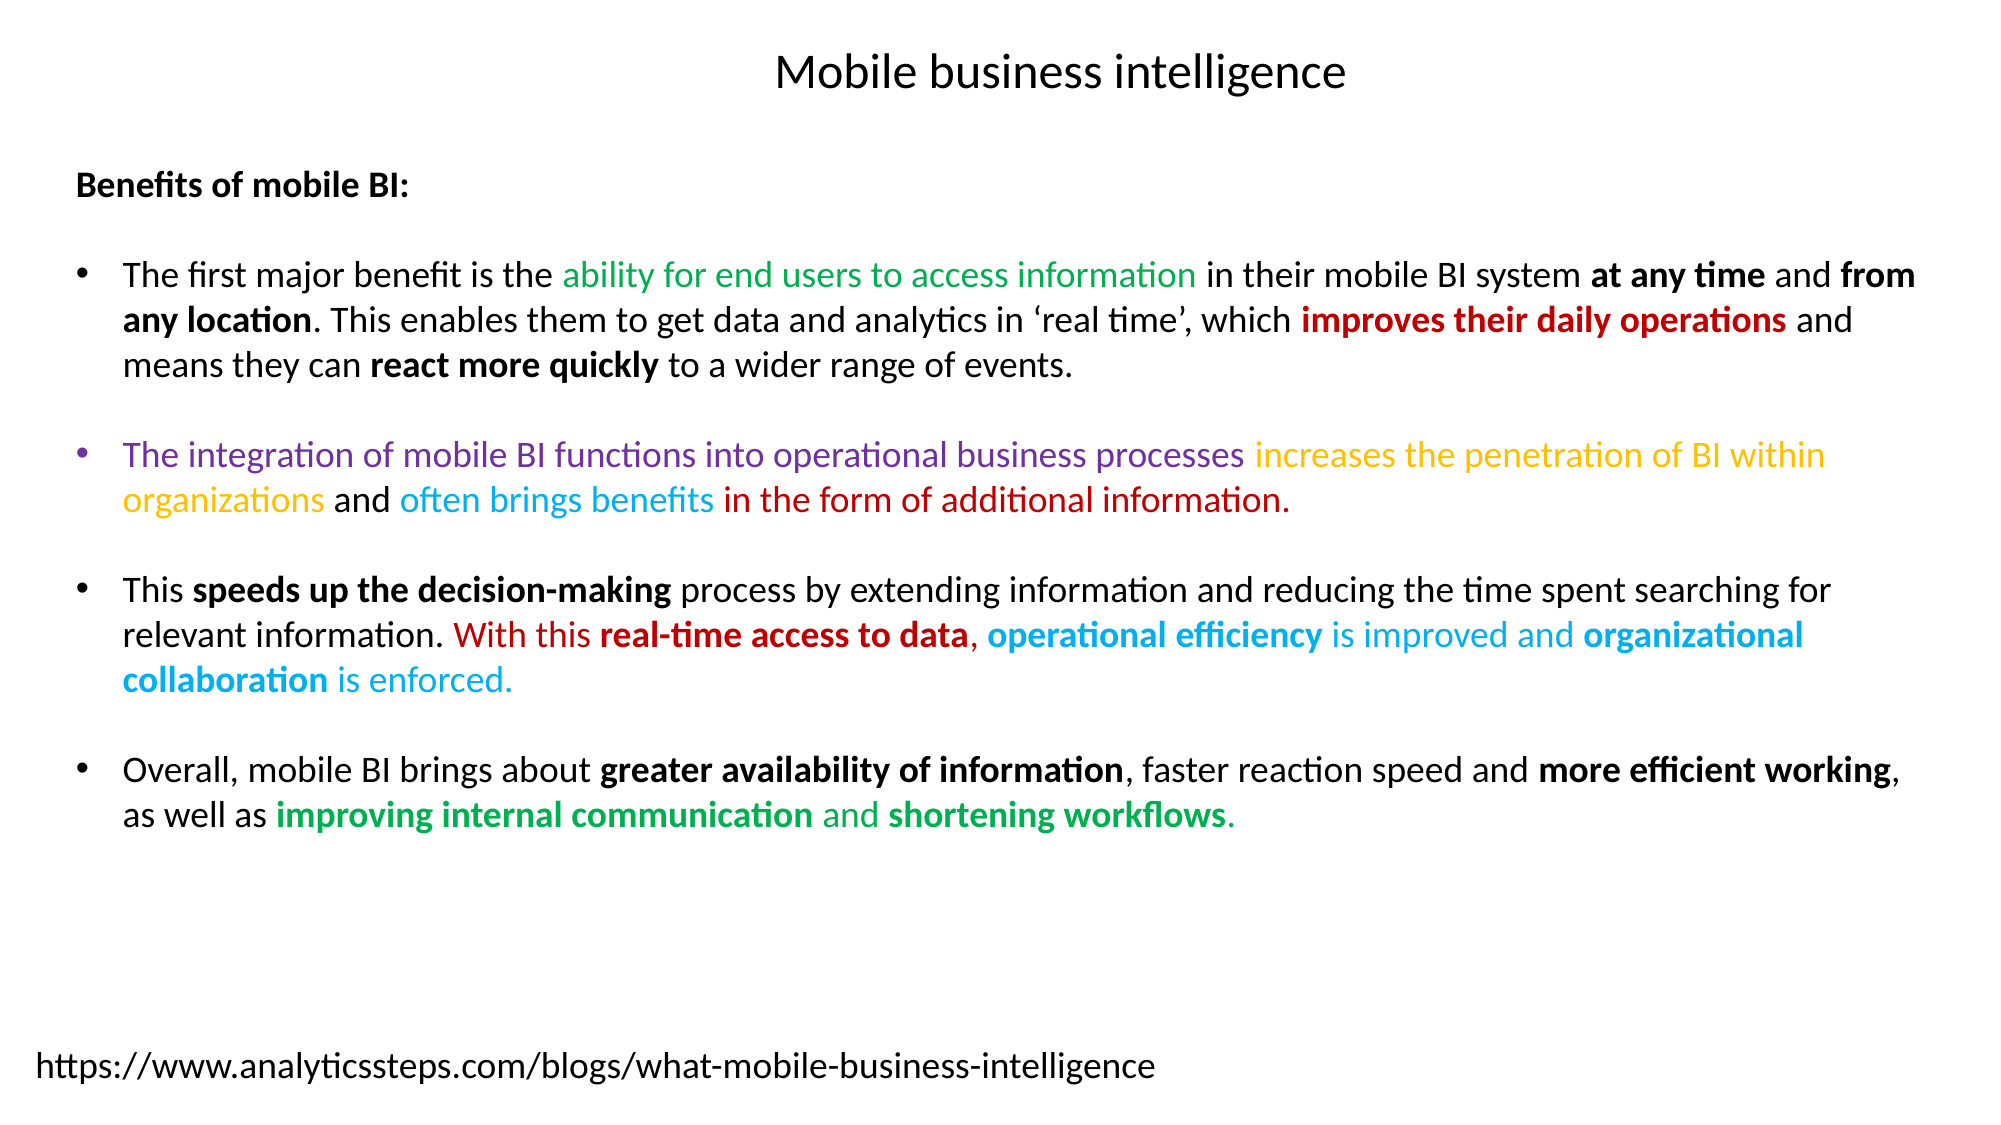

Mobile business intelligence
Benefits of mobile BI:

The first major benefit is the ability for end users to access information in their mobile BI system at any time and from any location. This enables them to get data and analytics in ‘real time’, which improves their daily operations and means they can react more quickly to a wider range of events.

The integration of mobile BI functions into operational business processes increases the penetration of BI within organizations and often brings benefits in the form of additional information.

This speeds up the decision-making process by extending information and reducing the time spent searching for relevant information. With this real-time access to data, operational efficiency is improved and organizational collaboration is enforced.

Overall, mobile BI brings about greater availability of information, faster reaction speed and more efficient working, as well as improving internal communication and shortening workflows.

https://www.analyticssteps.com/blogs/what-mobile-business-intelligence